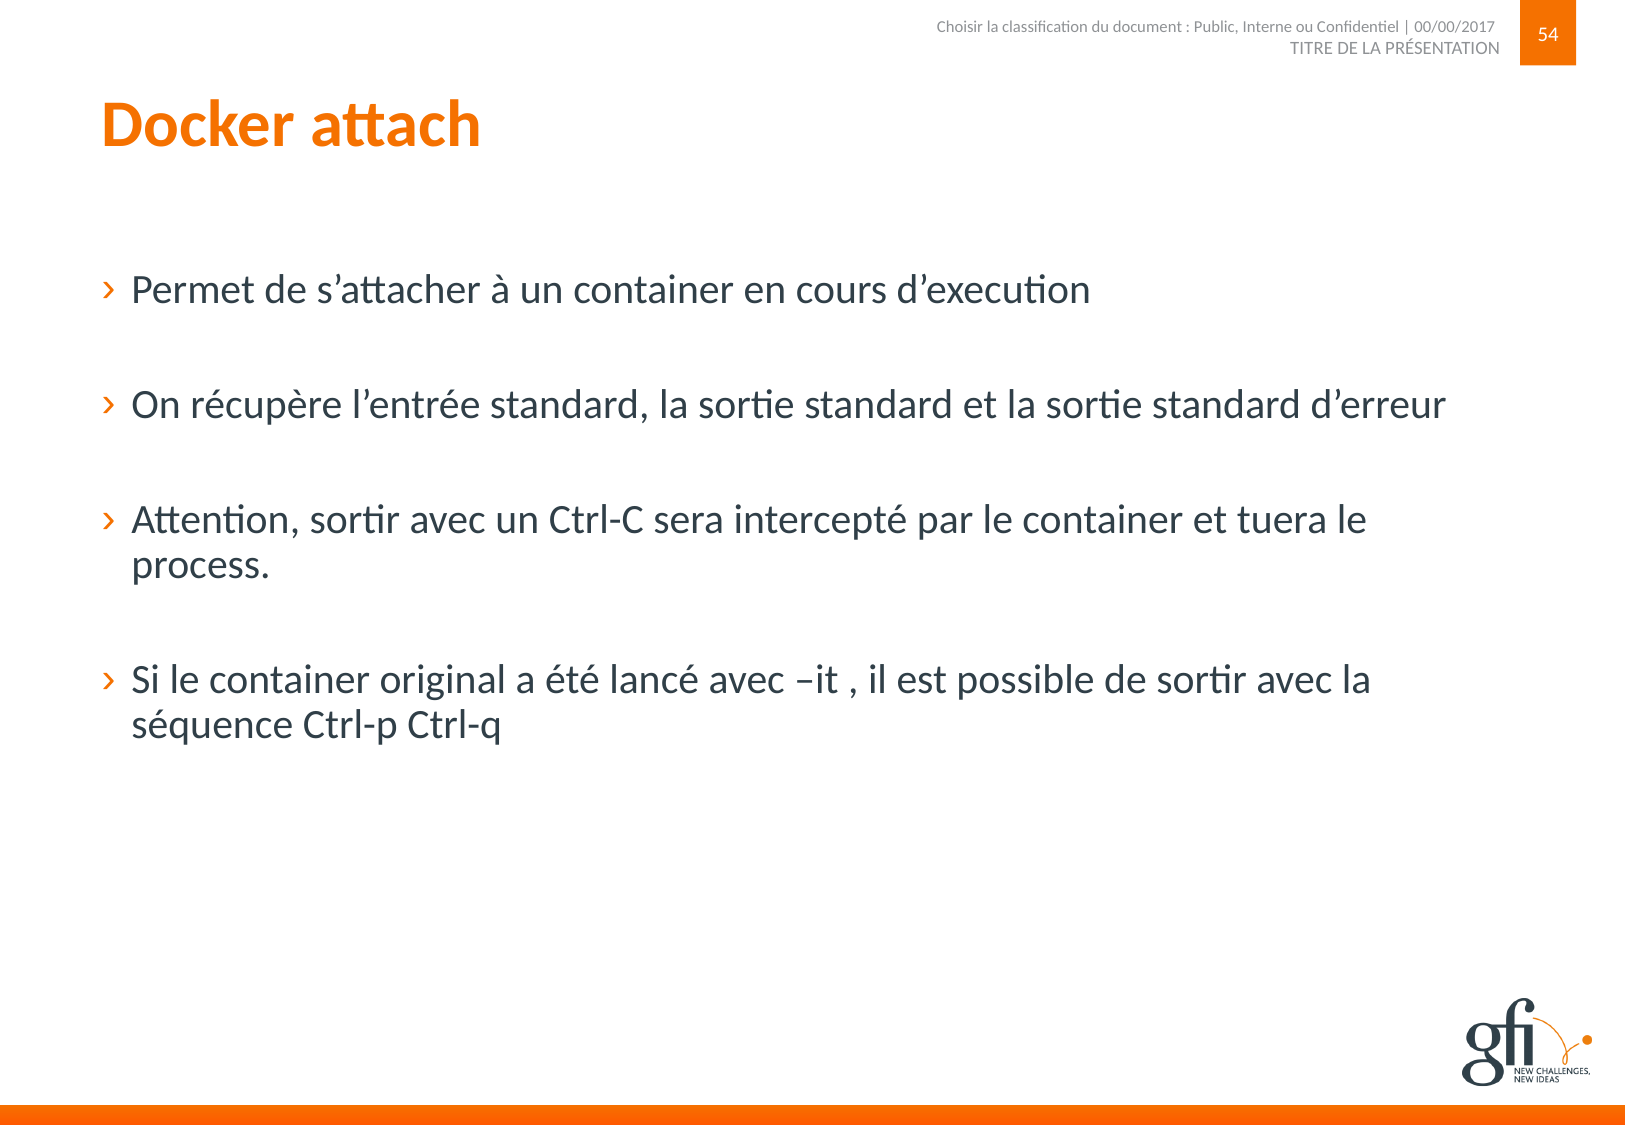

54
TITRE DE LA PRÉSENTATION
Choisir la classification du document : Public, Interne ou Confidentiel | 00/00/2017
# Docker attach

Permet de s’attacher à un container en cours d’execution

On récupère l’entrée standard, la sortie standard et la sortie standard d’erreur

Attention, sortir avec un Ctrl-C sera intercepté par le container et tuera le process.

Si le container original a été lancé avec –it , il est possible de sortir avec la séquence Ctrl-p Ctrl-q